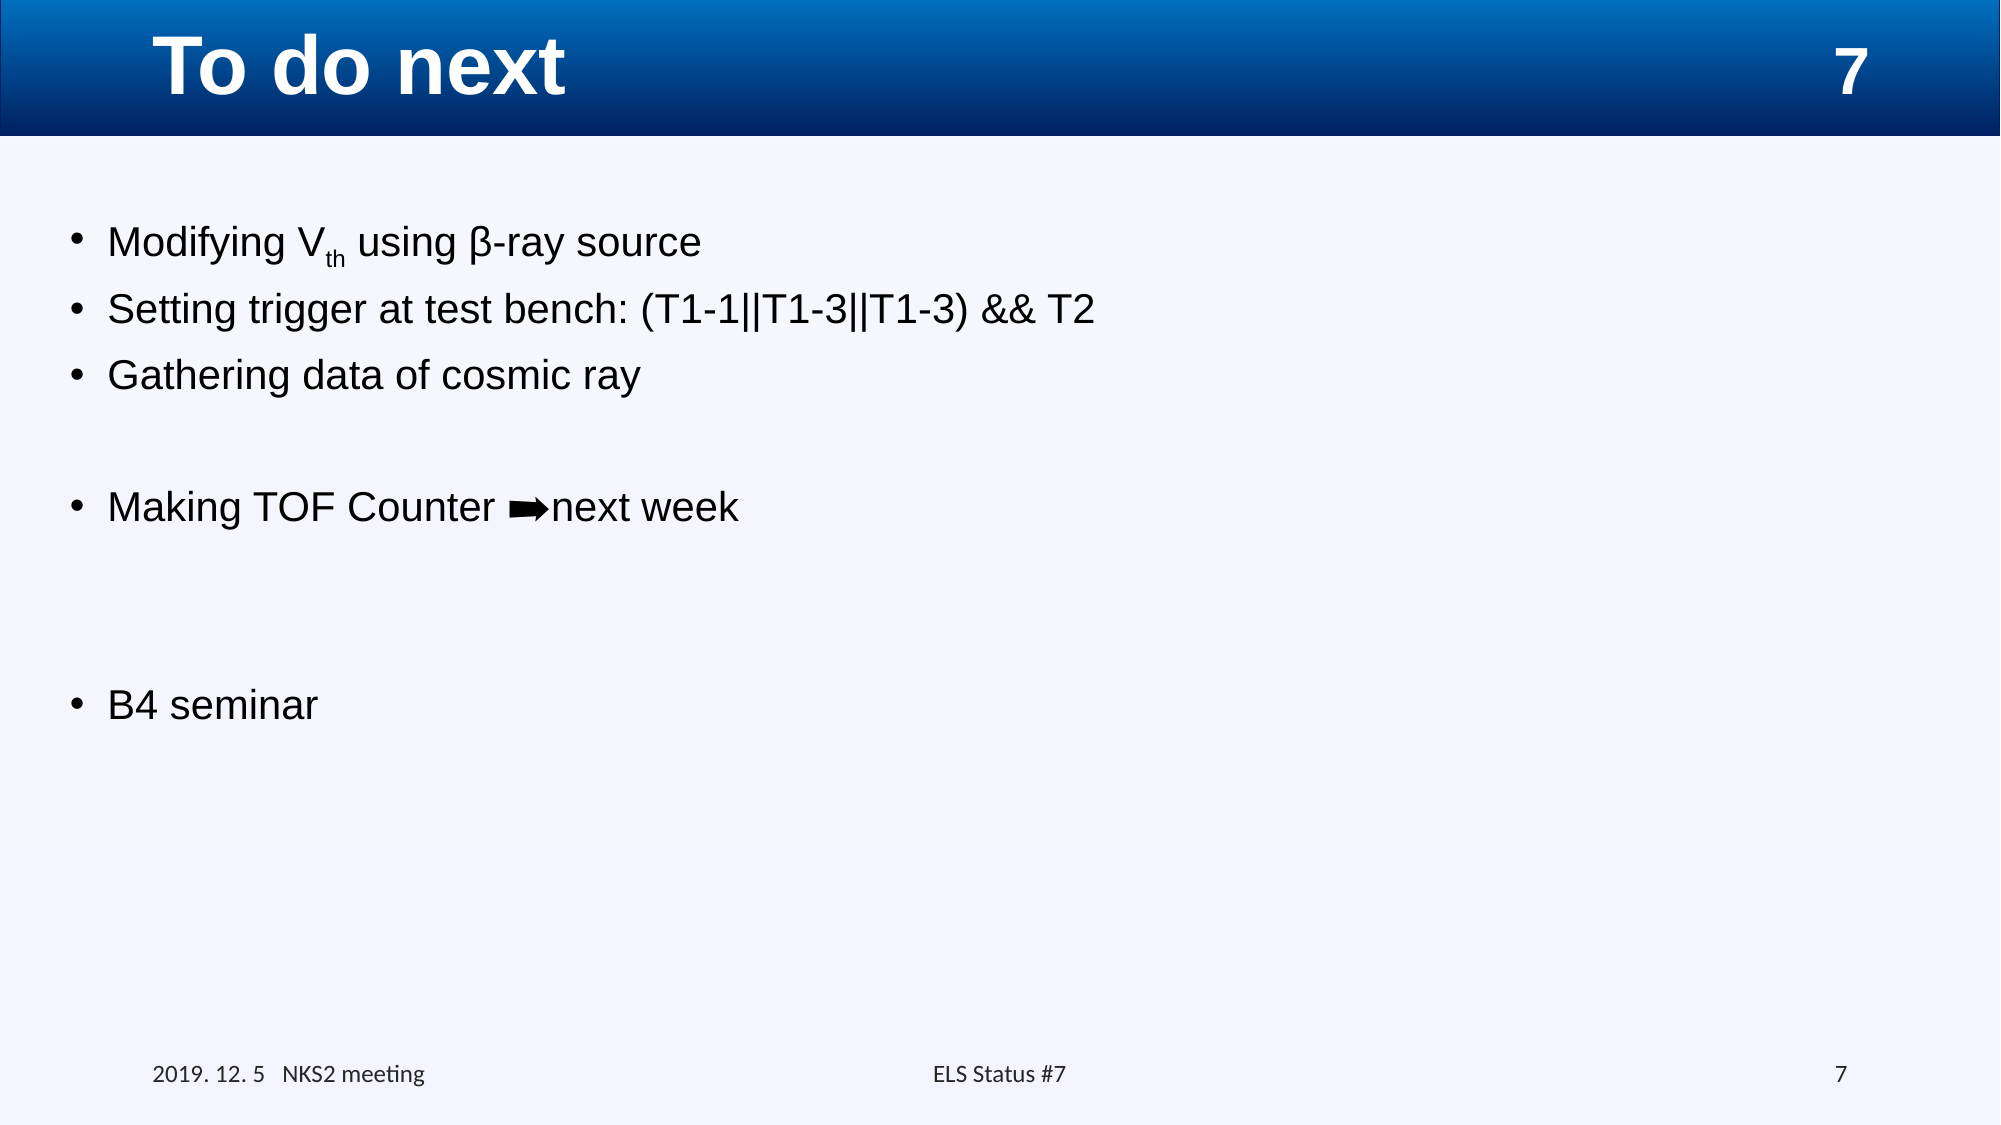

# To do next
Modifying Vth using β-ray source
Setting trigger at test bench: (T1-1||T1-3||T1-3) && T2
Gathering data of cosmic ray

Making TOF Counter ➡next week

B4 seminar
2019. 12. 5   NKS2 meeting
ELS Status #7
7